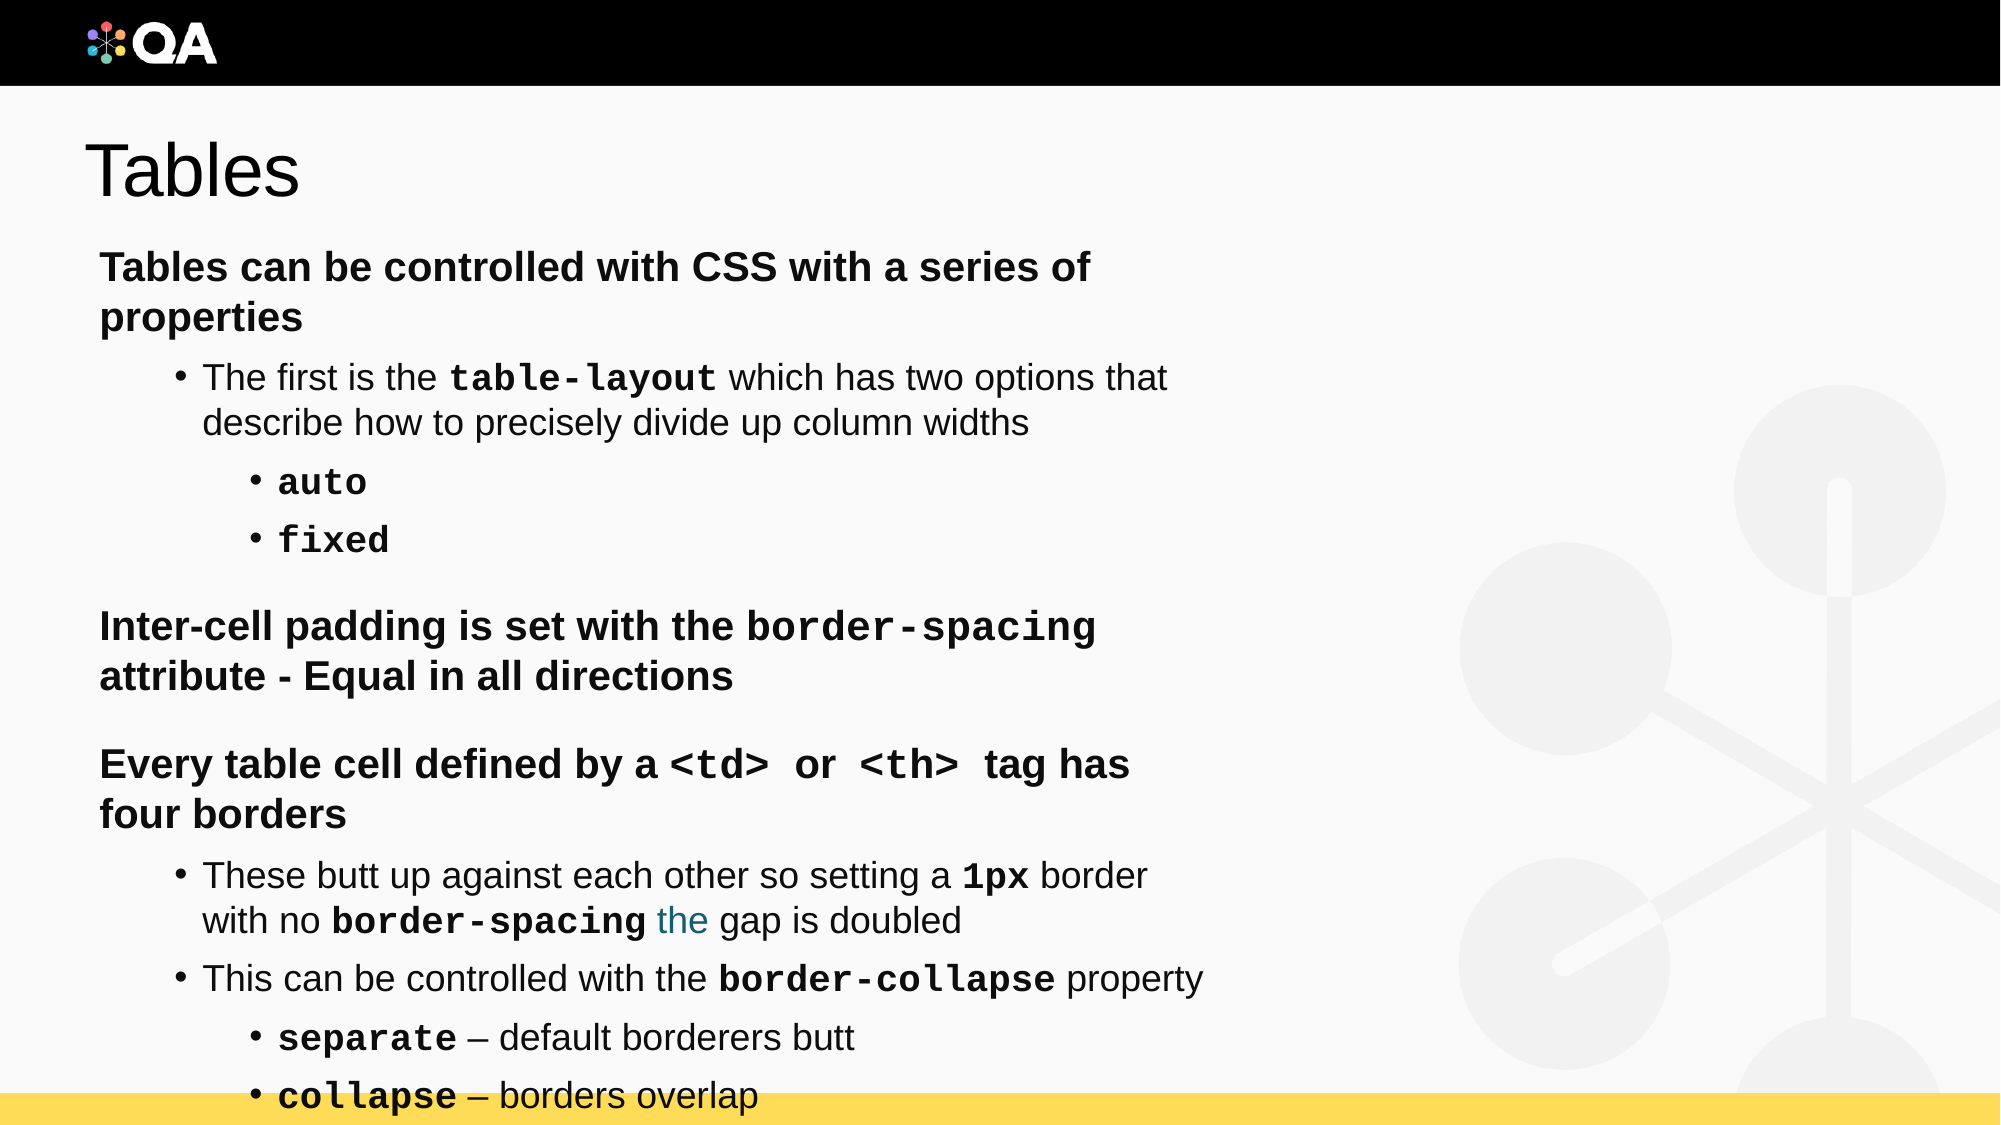

# Tables
Tables can be controlled with CSS with a series of properties
The first is the table-layout which has two options that describe how to precisely divide up column widths
auto
fixed
Inter-cell padding is set with the border-spacing attribute - Equal in all directions
Every table cell defined by a <td> or  <th> tag has four borders
These butt up against each other so setting a 1px border with no border-spacing the gap is doubled
This can be controlled with the border-collapse property
separate – default borderers butt
collapse – borders overlap